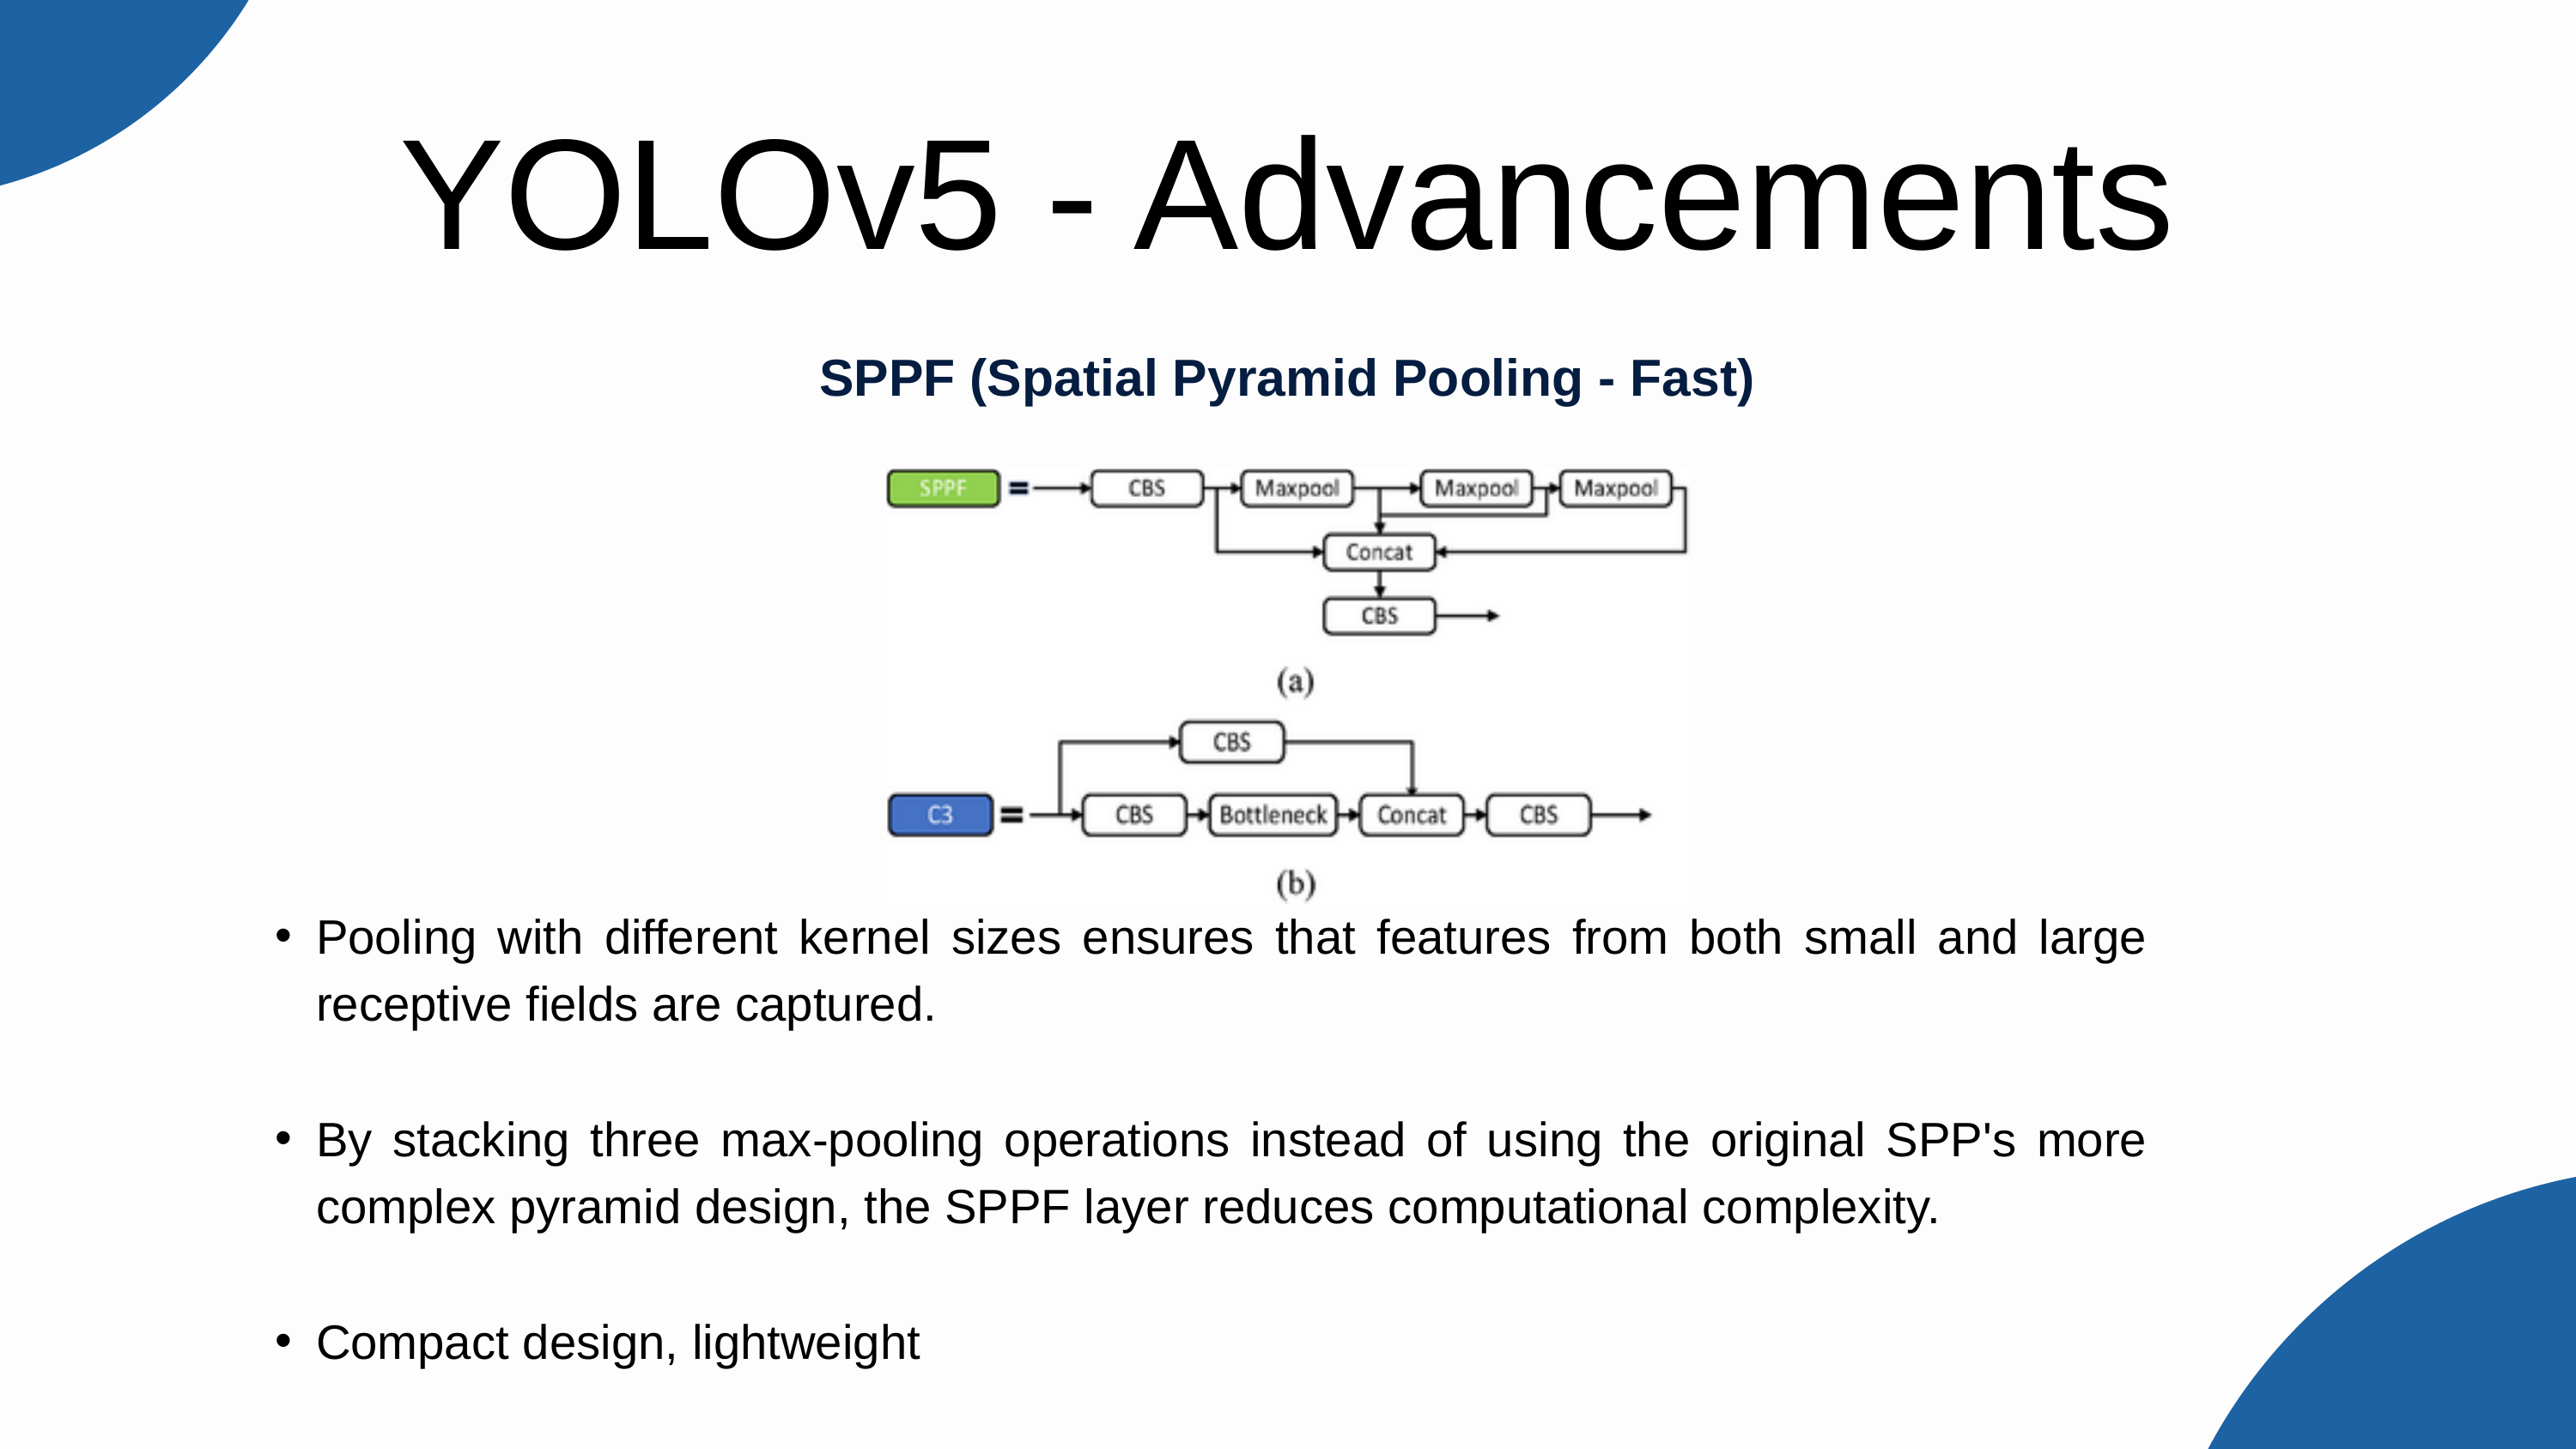

YOLOv5 - Advancements
SPPF (Spatial Pyramid Pooling - Fast)

Pooling with different kernel sizes ensures that features from both small and large receptive fields are captured.

By stacking three max-pooling operations instead of using the original SPP's more complex pyramid design, the SPPF layer reduces computational complexity.

Compact design, lightweight